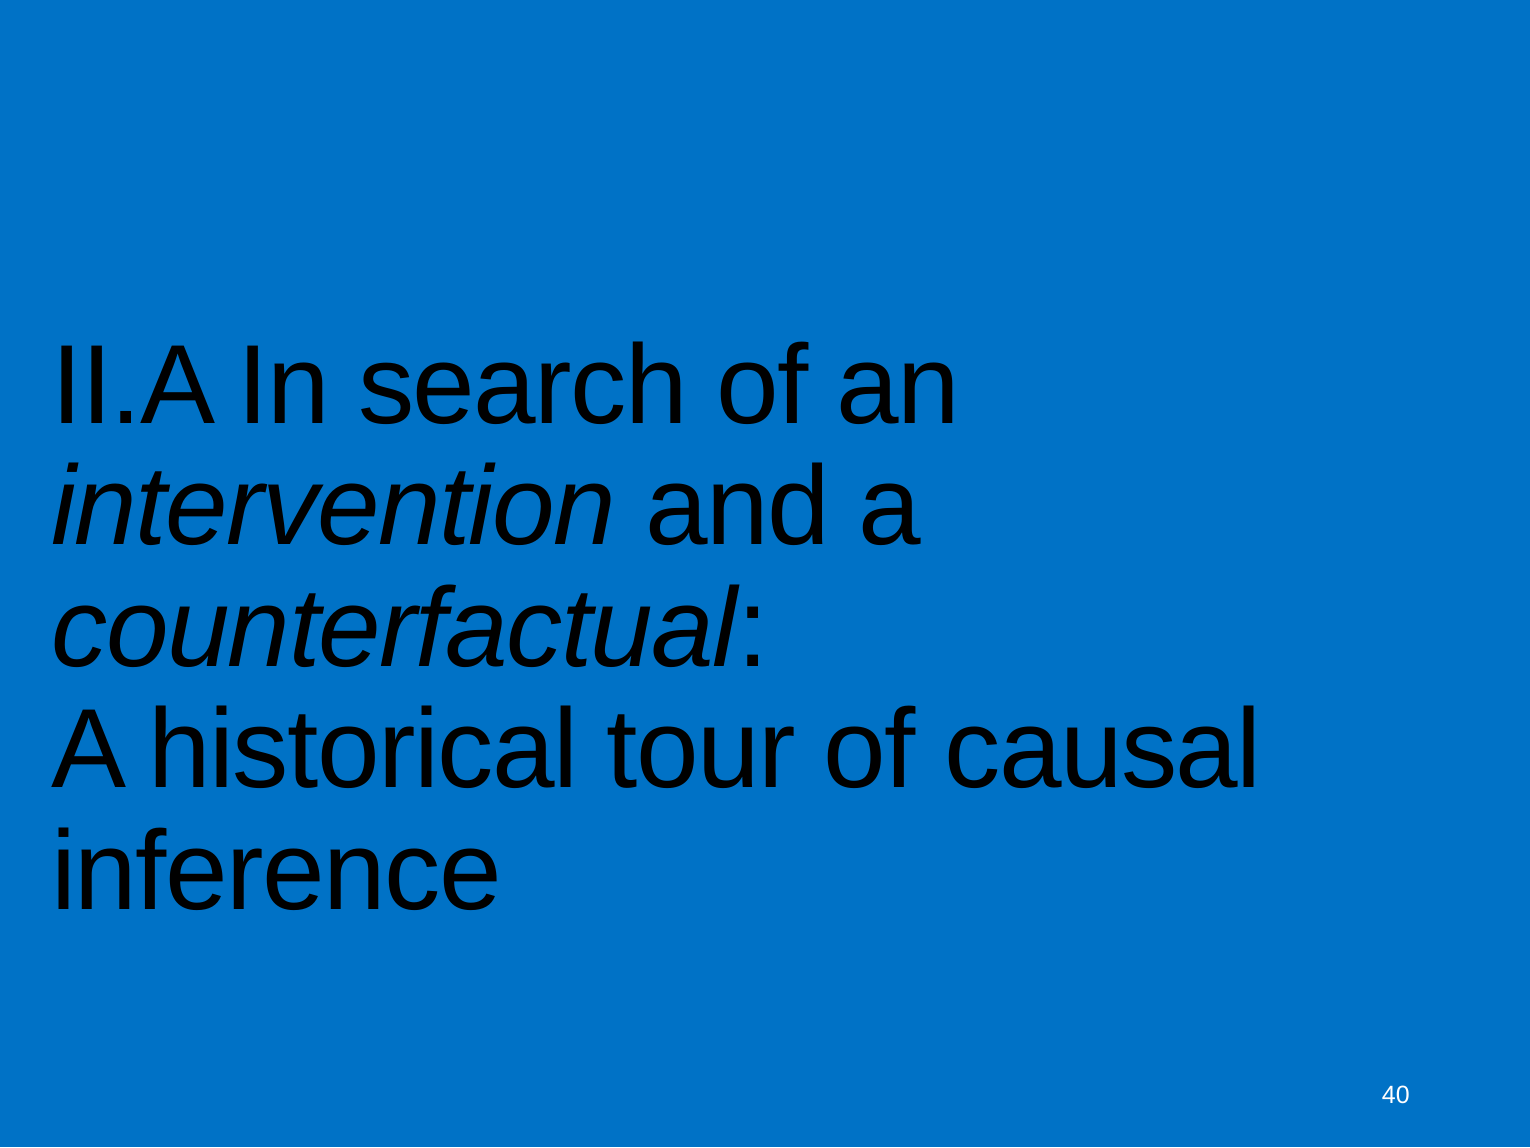

# II.A In search of an intervention and a counterfactual: A historical tour of causal inference
40